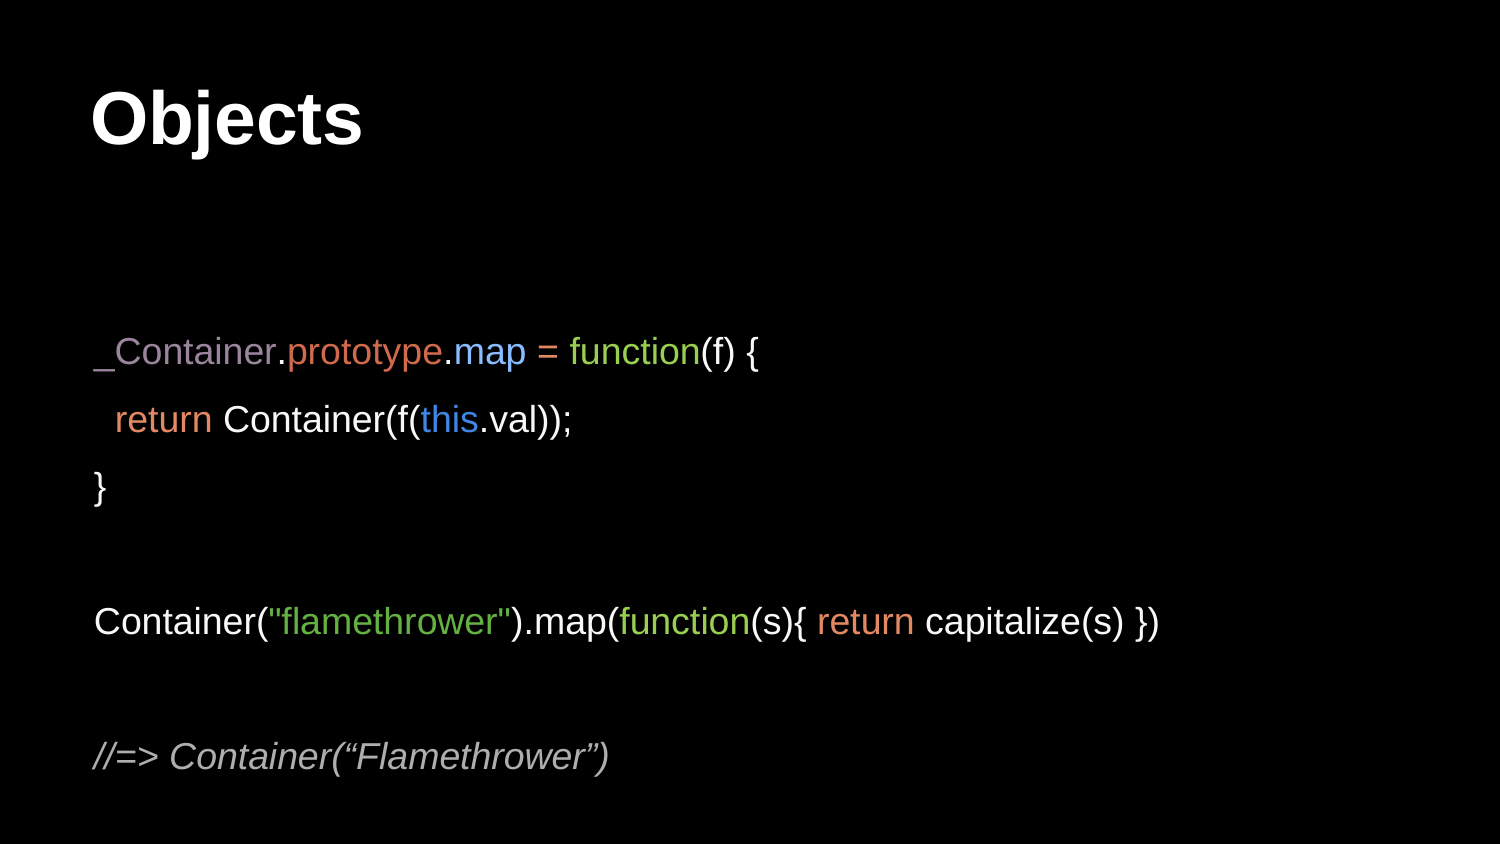

# Objects
_Container.prototype.map = function(f) {
  return Container(f(this.val));
}
Container("flamethrower").map(function(s){ return capitalize(s) })

//=> Container(“Flamethrower”)